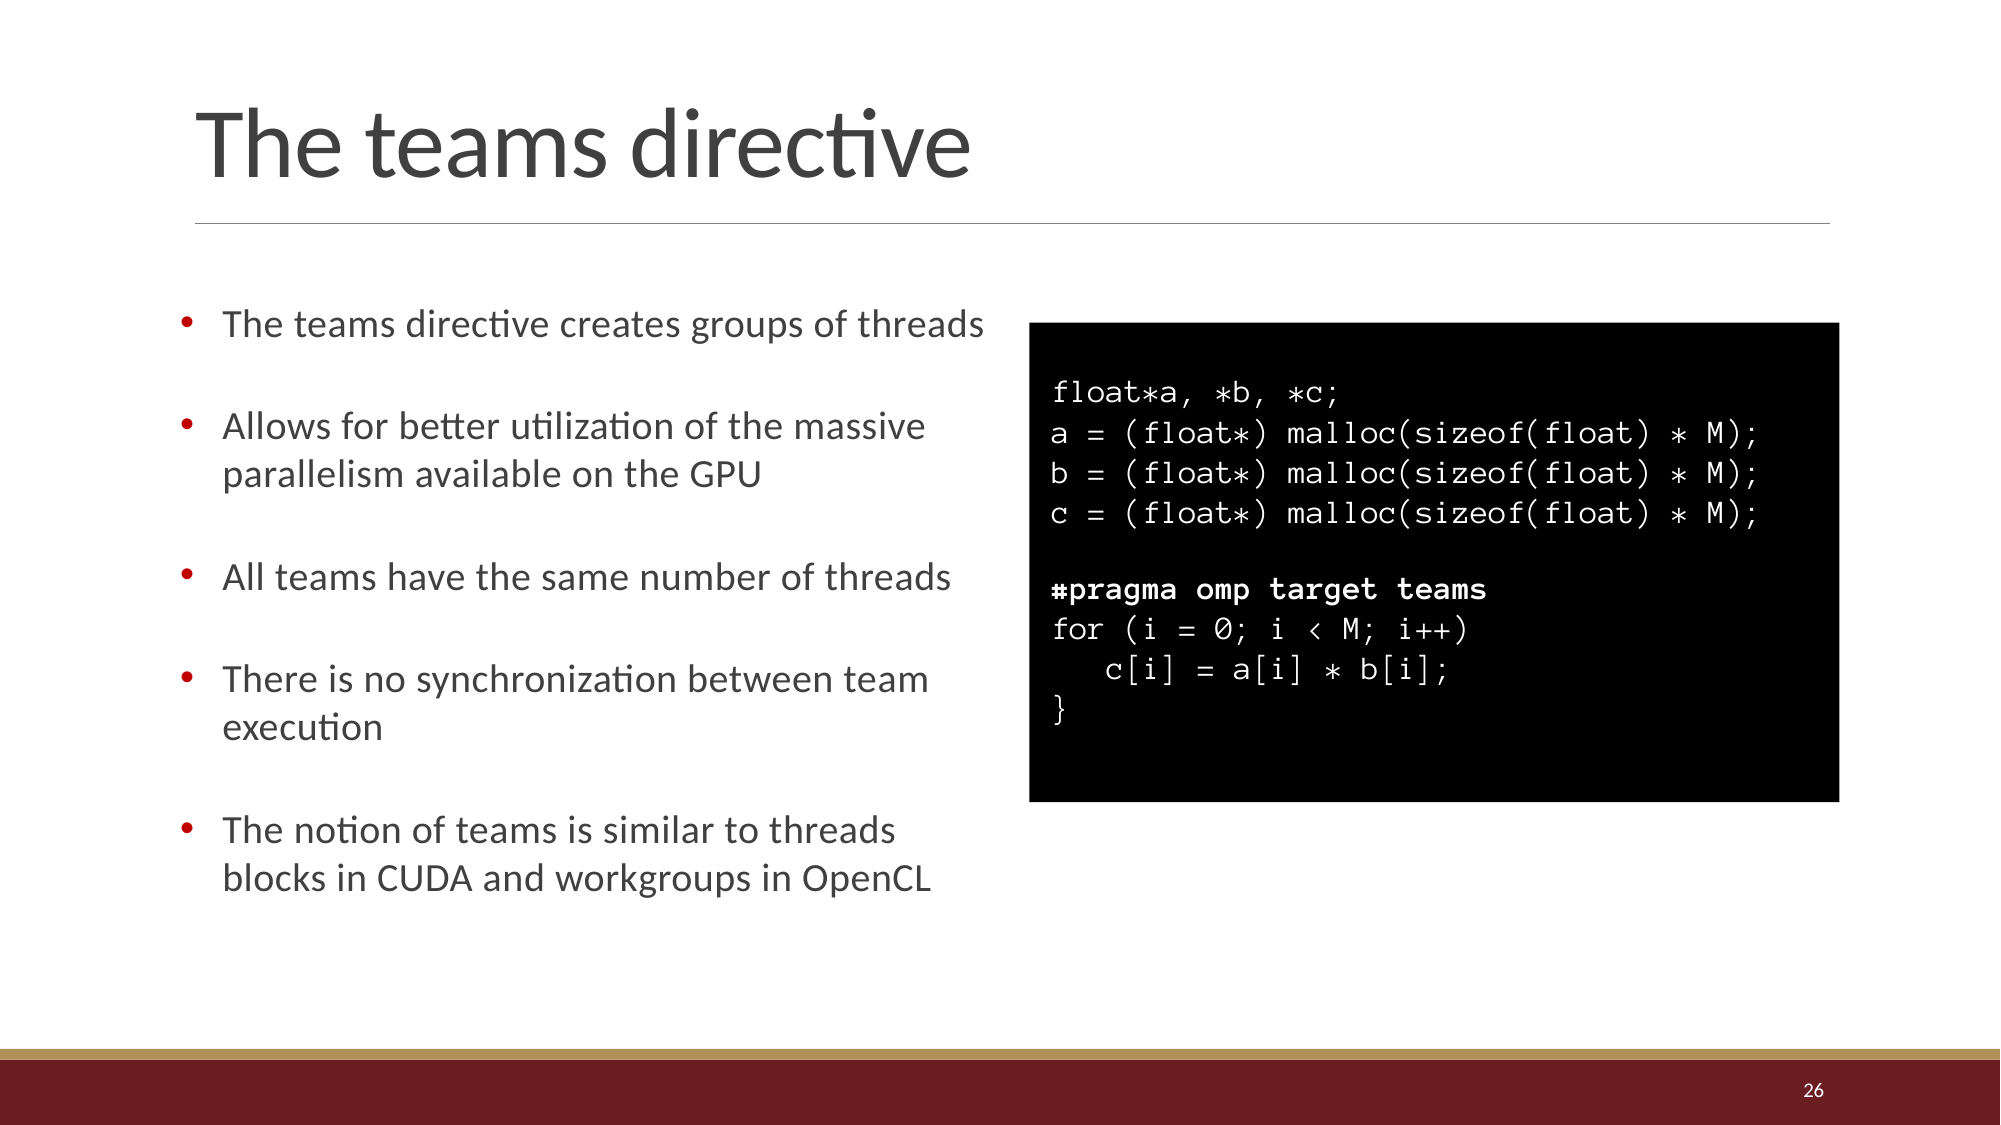

# The teams directive

The teams directive creates groups of threads

Allows for better utilization of the massive parallelism available on the GPU

All teams have the same number of threads

There is no synchronization between team execution

The notion of teams is similar to threads blocks in CUDA and workgroups in OpenCL

float*a, *b, *c;
a = (float*) malloc(sizeof(float) * M);
b = (float*) malloc(sizeof(float) * M);
c = (float*) malloc(sizeof(float) * M);
#pragma omp target teams
for (i = 0; i < M; i++)
   c[i] = a[i] * b[i];
}
26